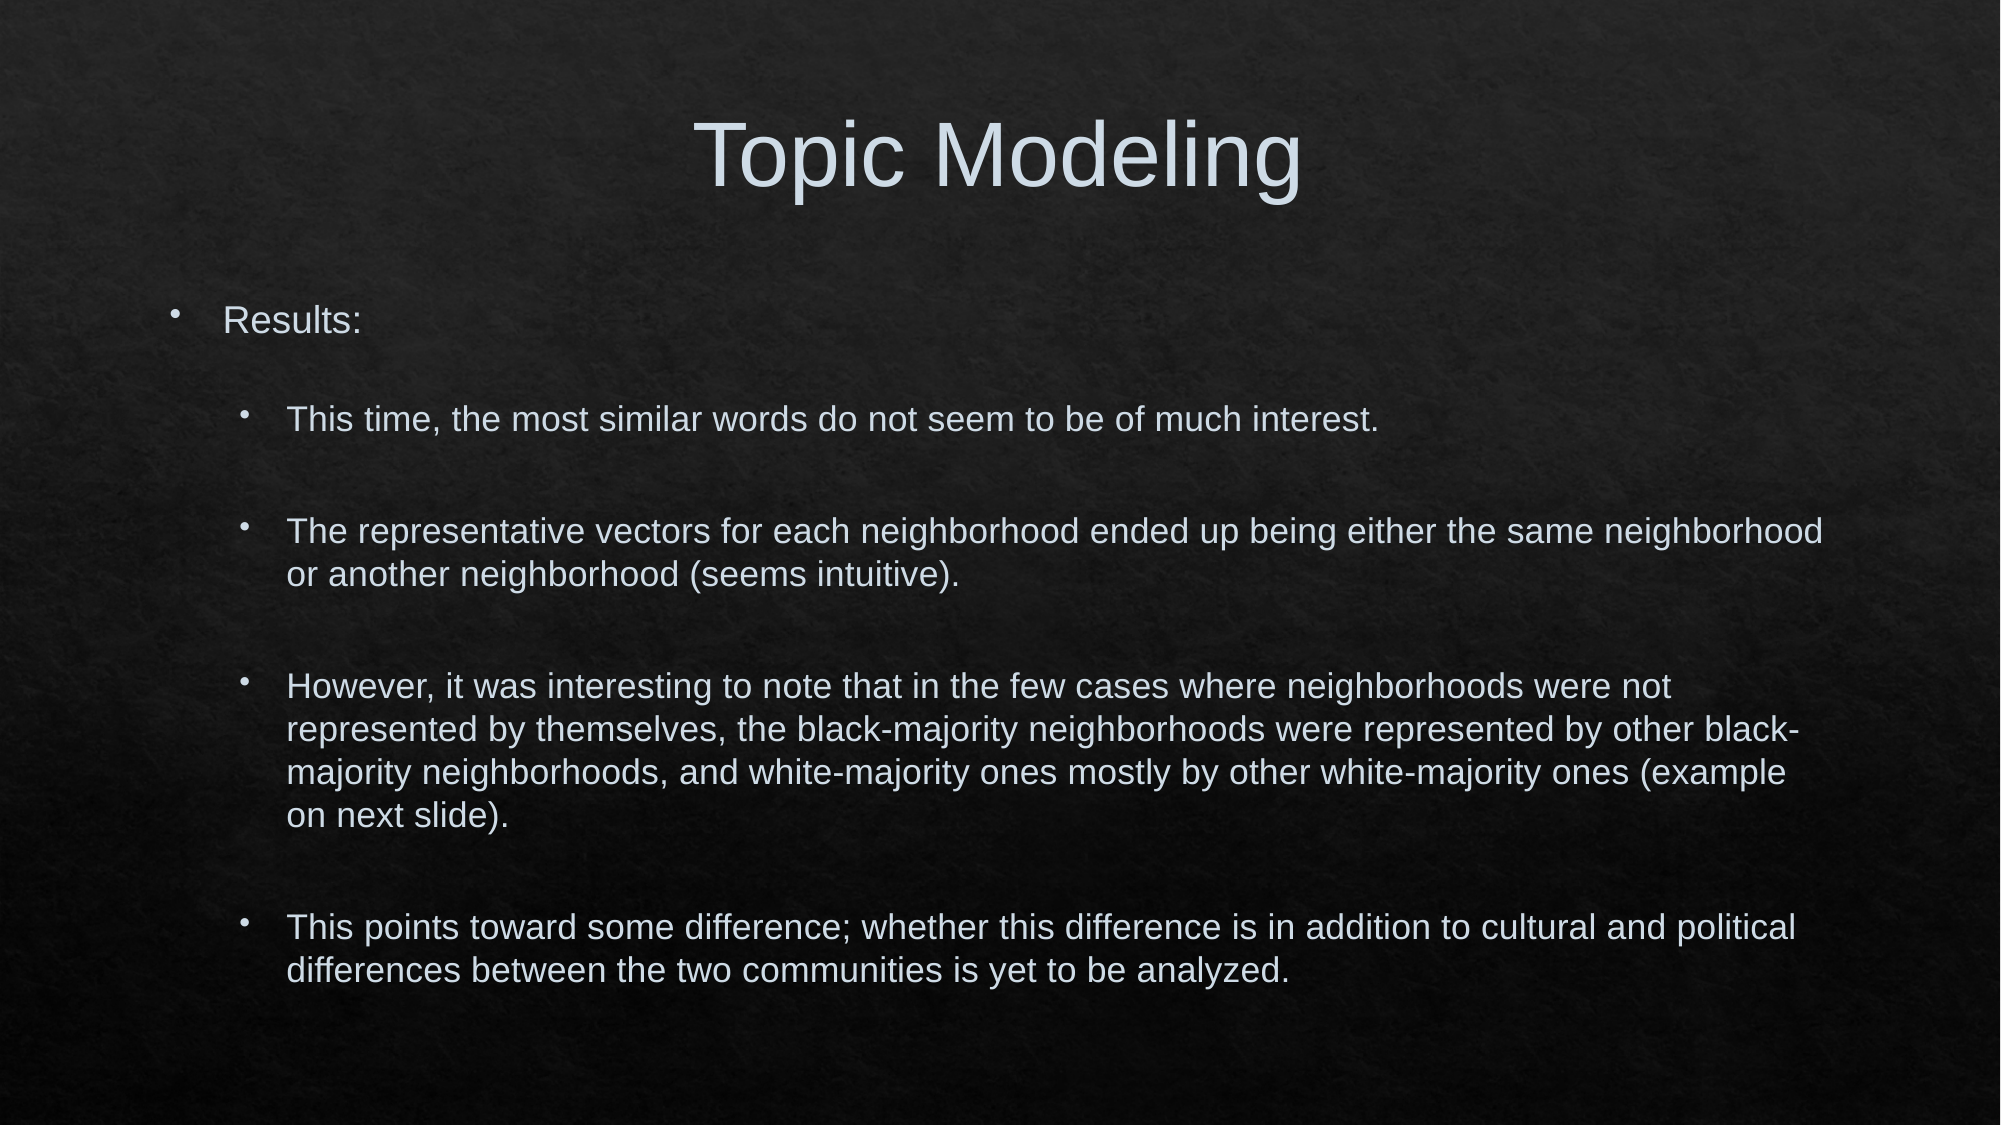

Topic Modeling
Results:

This time, the most similar words do not seem to be of much interest.

The representative vectors for each neighborhood ended up being either the same neighborhood or another neighborhood (seems intuitive).

However, it was interesting to note that in the few cases where neighborhoods were not represented by themselves, the black-majority neighborhoods were represented by other black-majority neighborhoods, and white-majority ones mostly by other white-majority ones (example on next slide).

This points toward some difference; whether this difference is in addition to cultural and political differences between the two communities is yet to be analyzed.